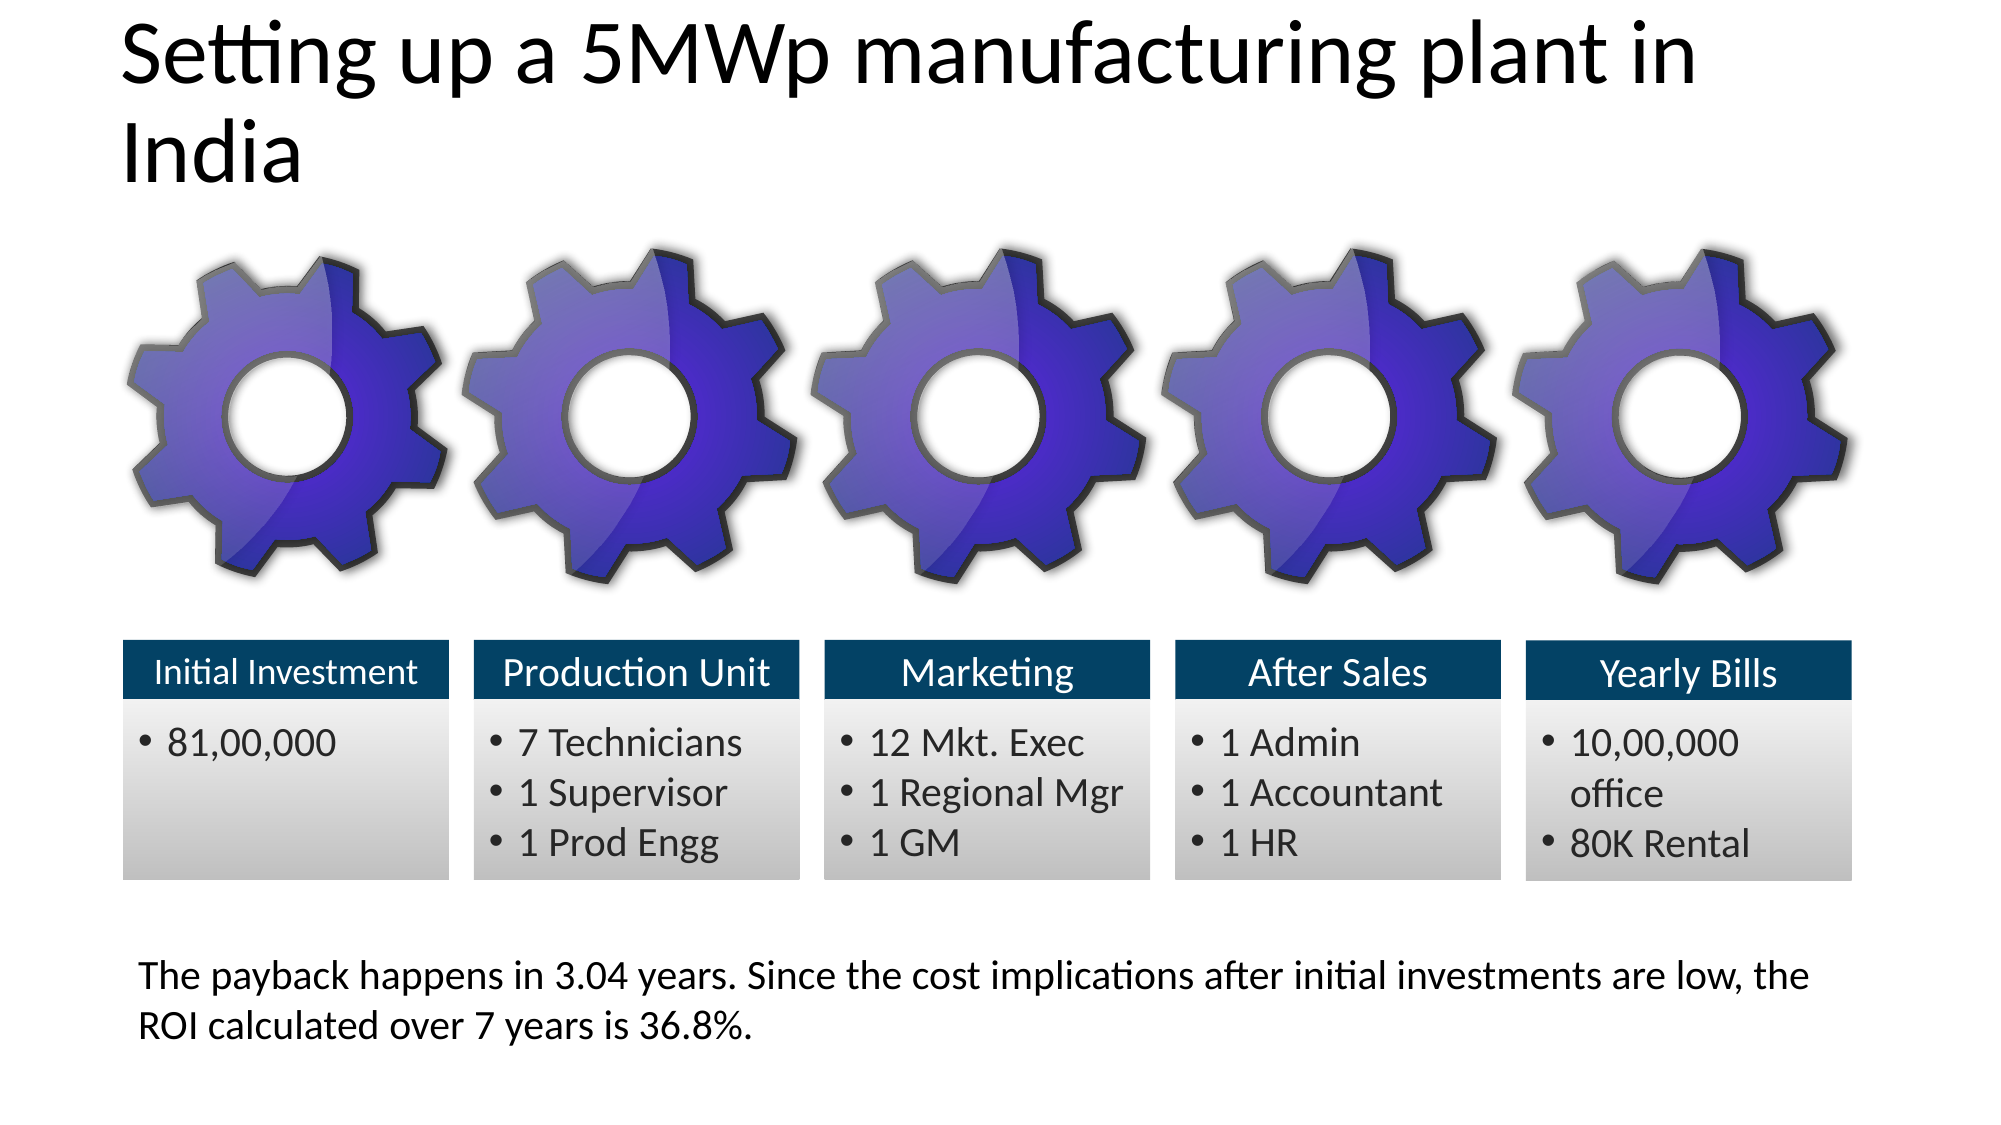

# Setting up a 5MWp manufacturing plant in India

Initial Investment
81,00,000
Production Unit
7 Technicians
1 Supervisor
1 Prod Engg
Marketing
12 Mkt. Exec
1 Regional Mgr
1 GM
After Sales
1 Admin
1 Accountant
1 HR
Yearly Bills
10,00,000 office
80K Rental
The payback happens in 3.04 years. Since the cost implications after initial investments are low, the ROI calculated over 7 years is 36.8%.